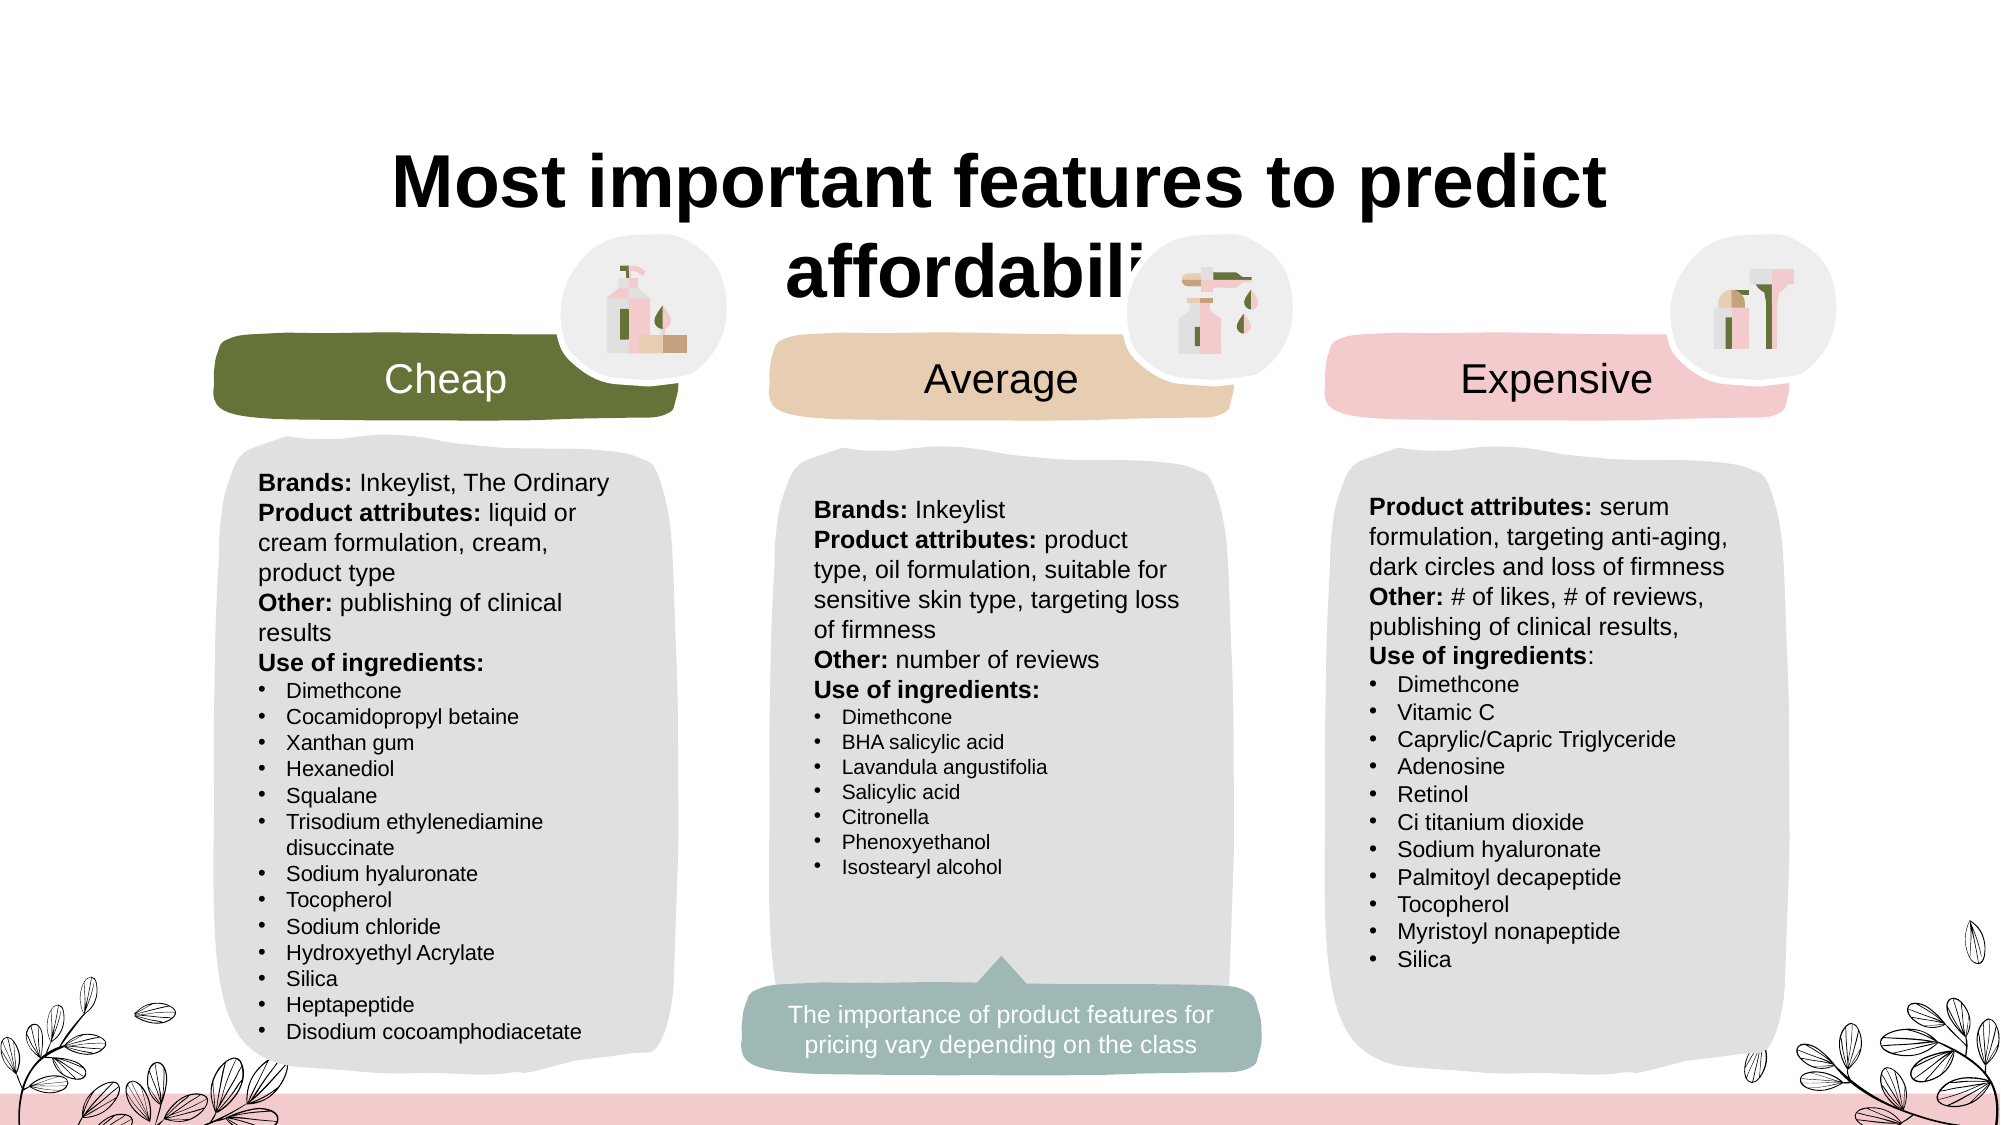

# Most important features to predict affordability

Cheap
Average
Expensive
Brands: Inkeylist, The Ordinary
Product attributes: liquid or cream formulation, cream, product type
Other: publishing of clinical results
Use of ingredients:
Dimethcone
Cocamidopropyl betaine
Xanthan gum
Hexanediol
Squalane
Trisodium ethylenediamine disuccinate
Sodium hyaluronate
Tocopherol
Sodium chloride
Hydroxyethyl Acrylate
Silica
Heptapeptide
Disodium cocoamphodiacetate
Mercury is the smallest planet in the Solar System
Brands: Inkeylist
Product attributes: product type, oil formulation, suitable for sensitive skin type, targeting loss of firmness
Other: number of reviews
Use of ingredients:
Dimethcone
BHA salicylic acid
Lavandula angustifolia
Salicylic acid
Citronella
Phenoxyethanol
Isostearyl alcohol

Product attributes: serum formulation, targeting anti-aging, dark circles and loss of firmness
Other: # of likes, # of reviews, publishing of clinical results,
Use of ingredients:
Dimethcone
Vitamic C
Caprylic/Capric Triglyceride
Adenosine
Retinol
Ci titanium dioxide
Sodium hyaluronate
Palmitoyl decapeptide
Tocopherol
Myristoyl nonapeptide
Silica

Venus has a beautiful name and it’s hotter than Mercury

The importance of product features for pricing vary depending on the class